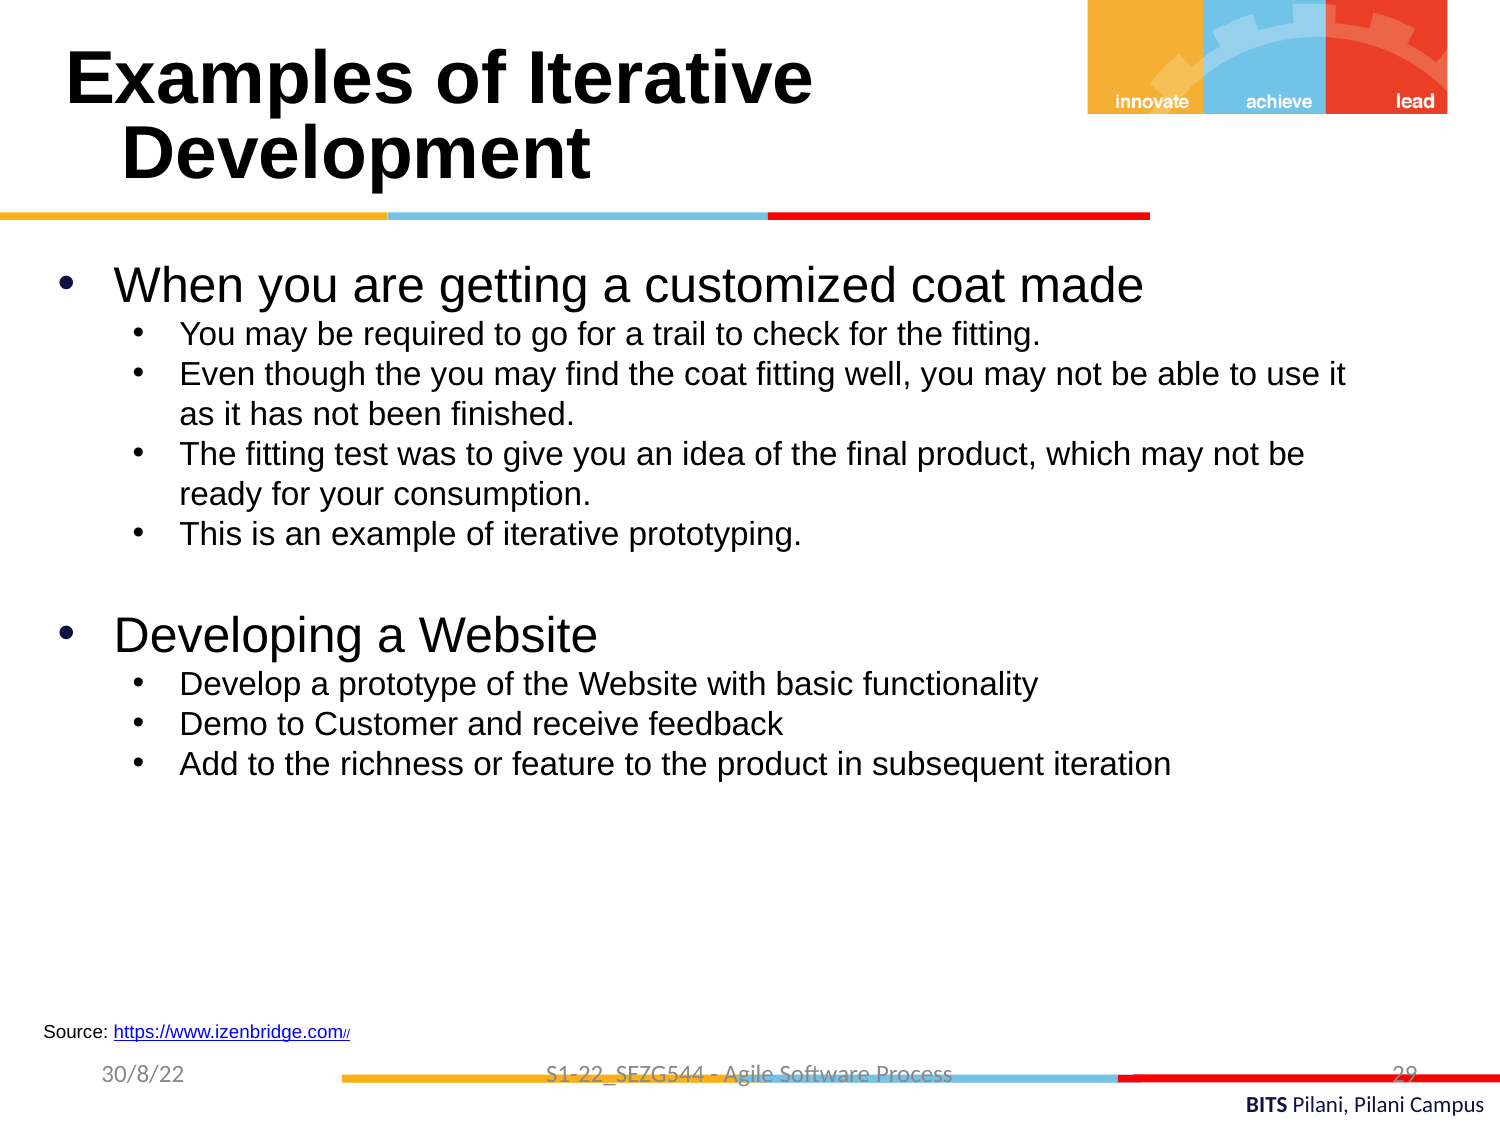

Examples of Iterative Development
When you are getting a customized coat made
You may be required to go for a trail to check for the fitting.
Even though the you may find the coat fitting well, you may not be able to use it as it has not been finished.
The fitting test was to give you an idea of the final product, which may not be ready for your consumption.
This is an example of iterative prototyping.

Developing a Website
Develop a prototype of the Website with basic functionality
Demo to Customer and receive feedback
Add to the richness or feature to the product in subsequent iteration
   Source: https://www.izenbridge.com//
  30/8/22
S1-22_SEZG544 - Agile Software Process
29